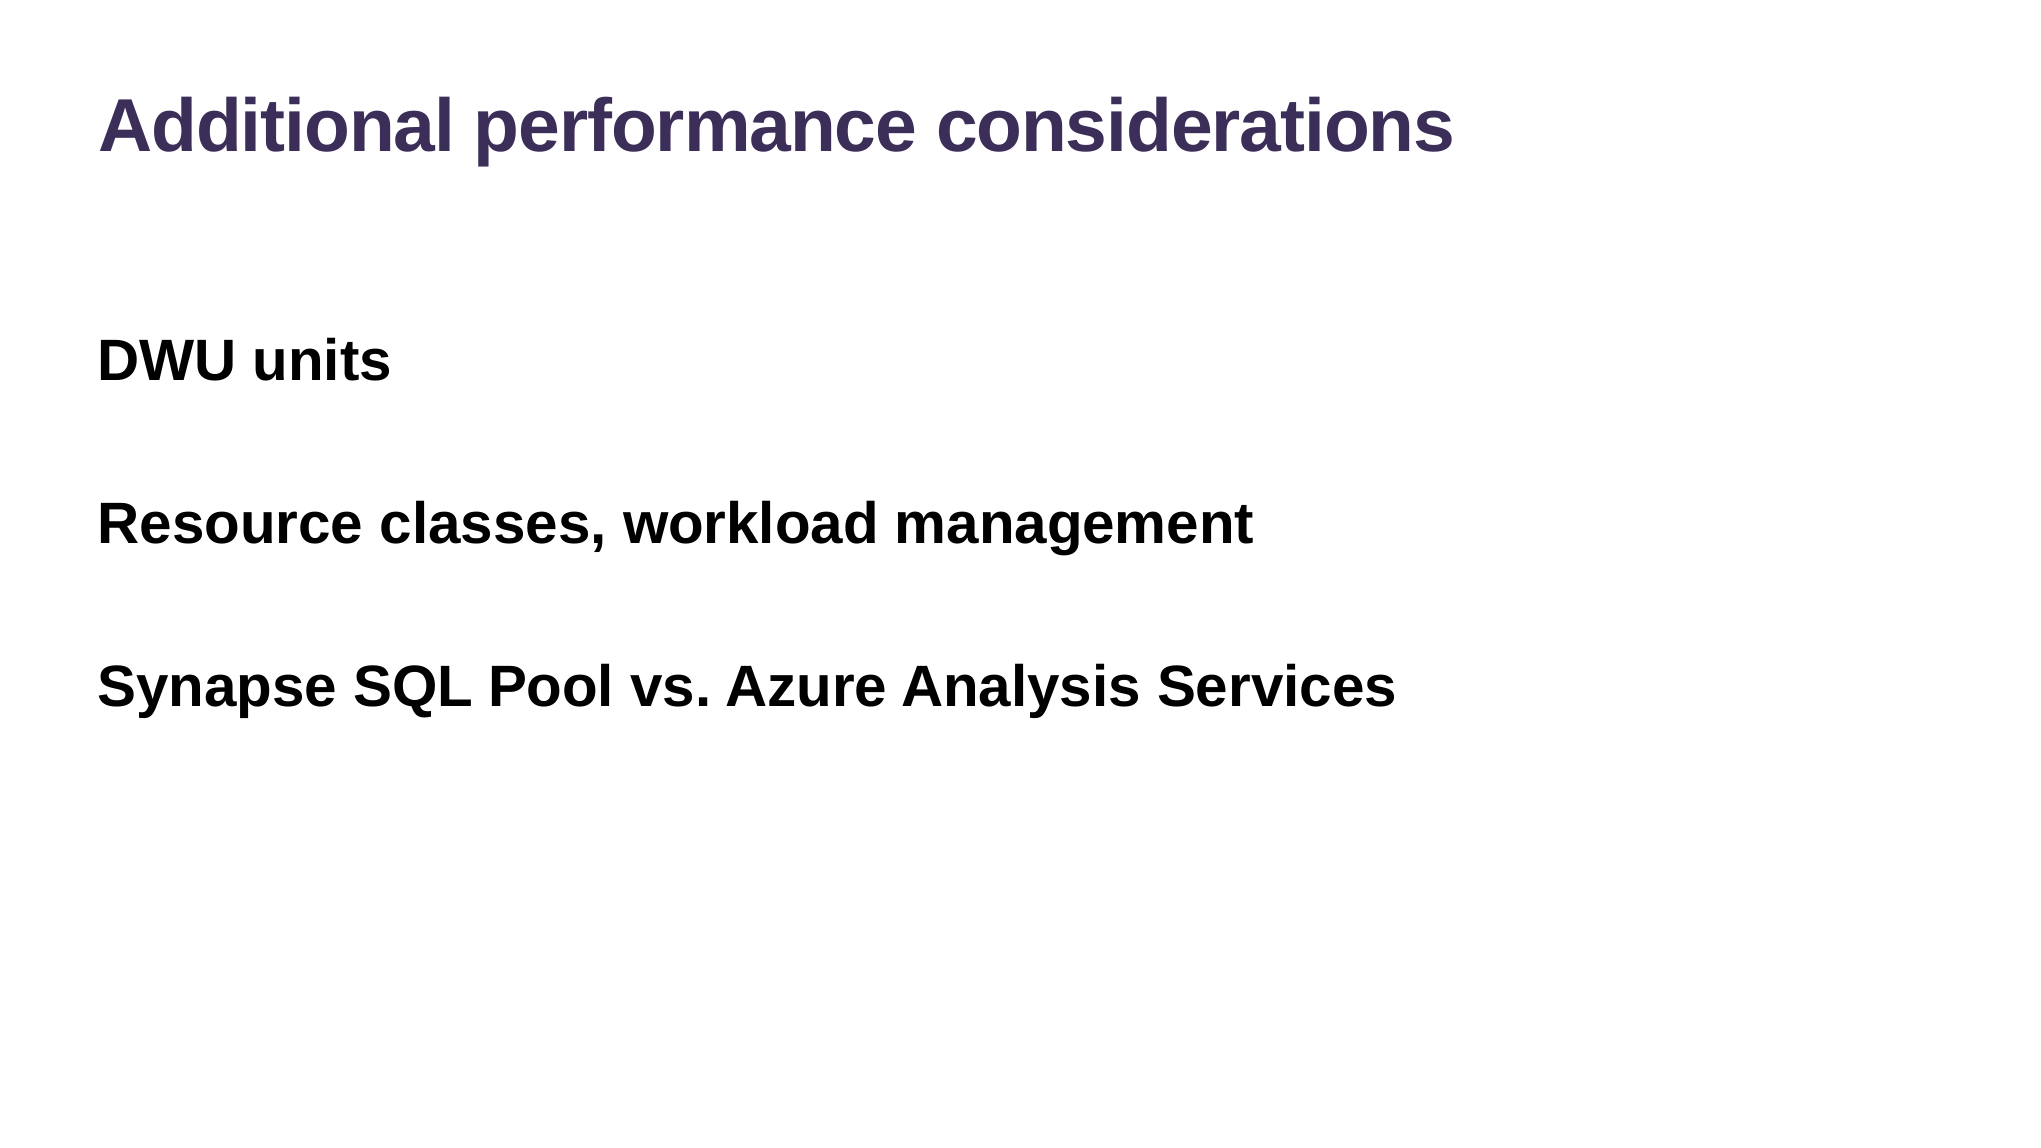

# Additional performance considerations

DWU units

Resource classes, workload management

Synapse SQL Pool vs. Azure Analysis Services